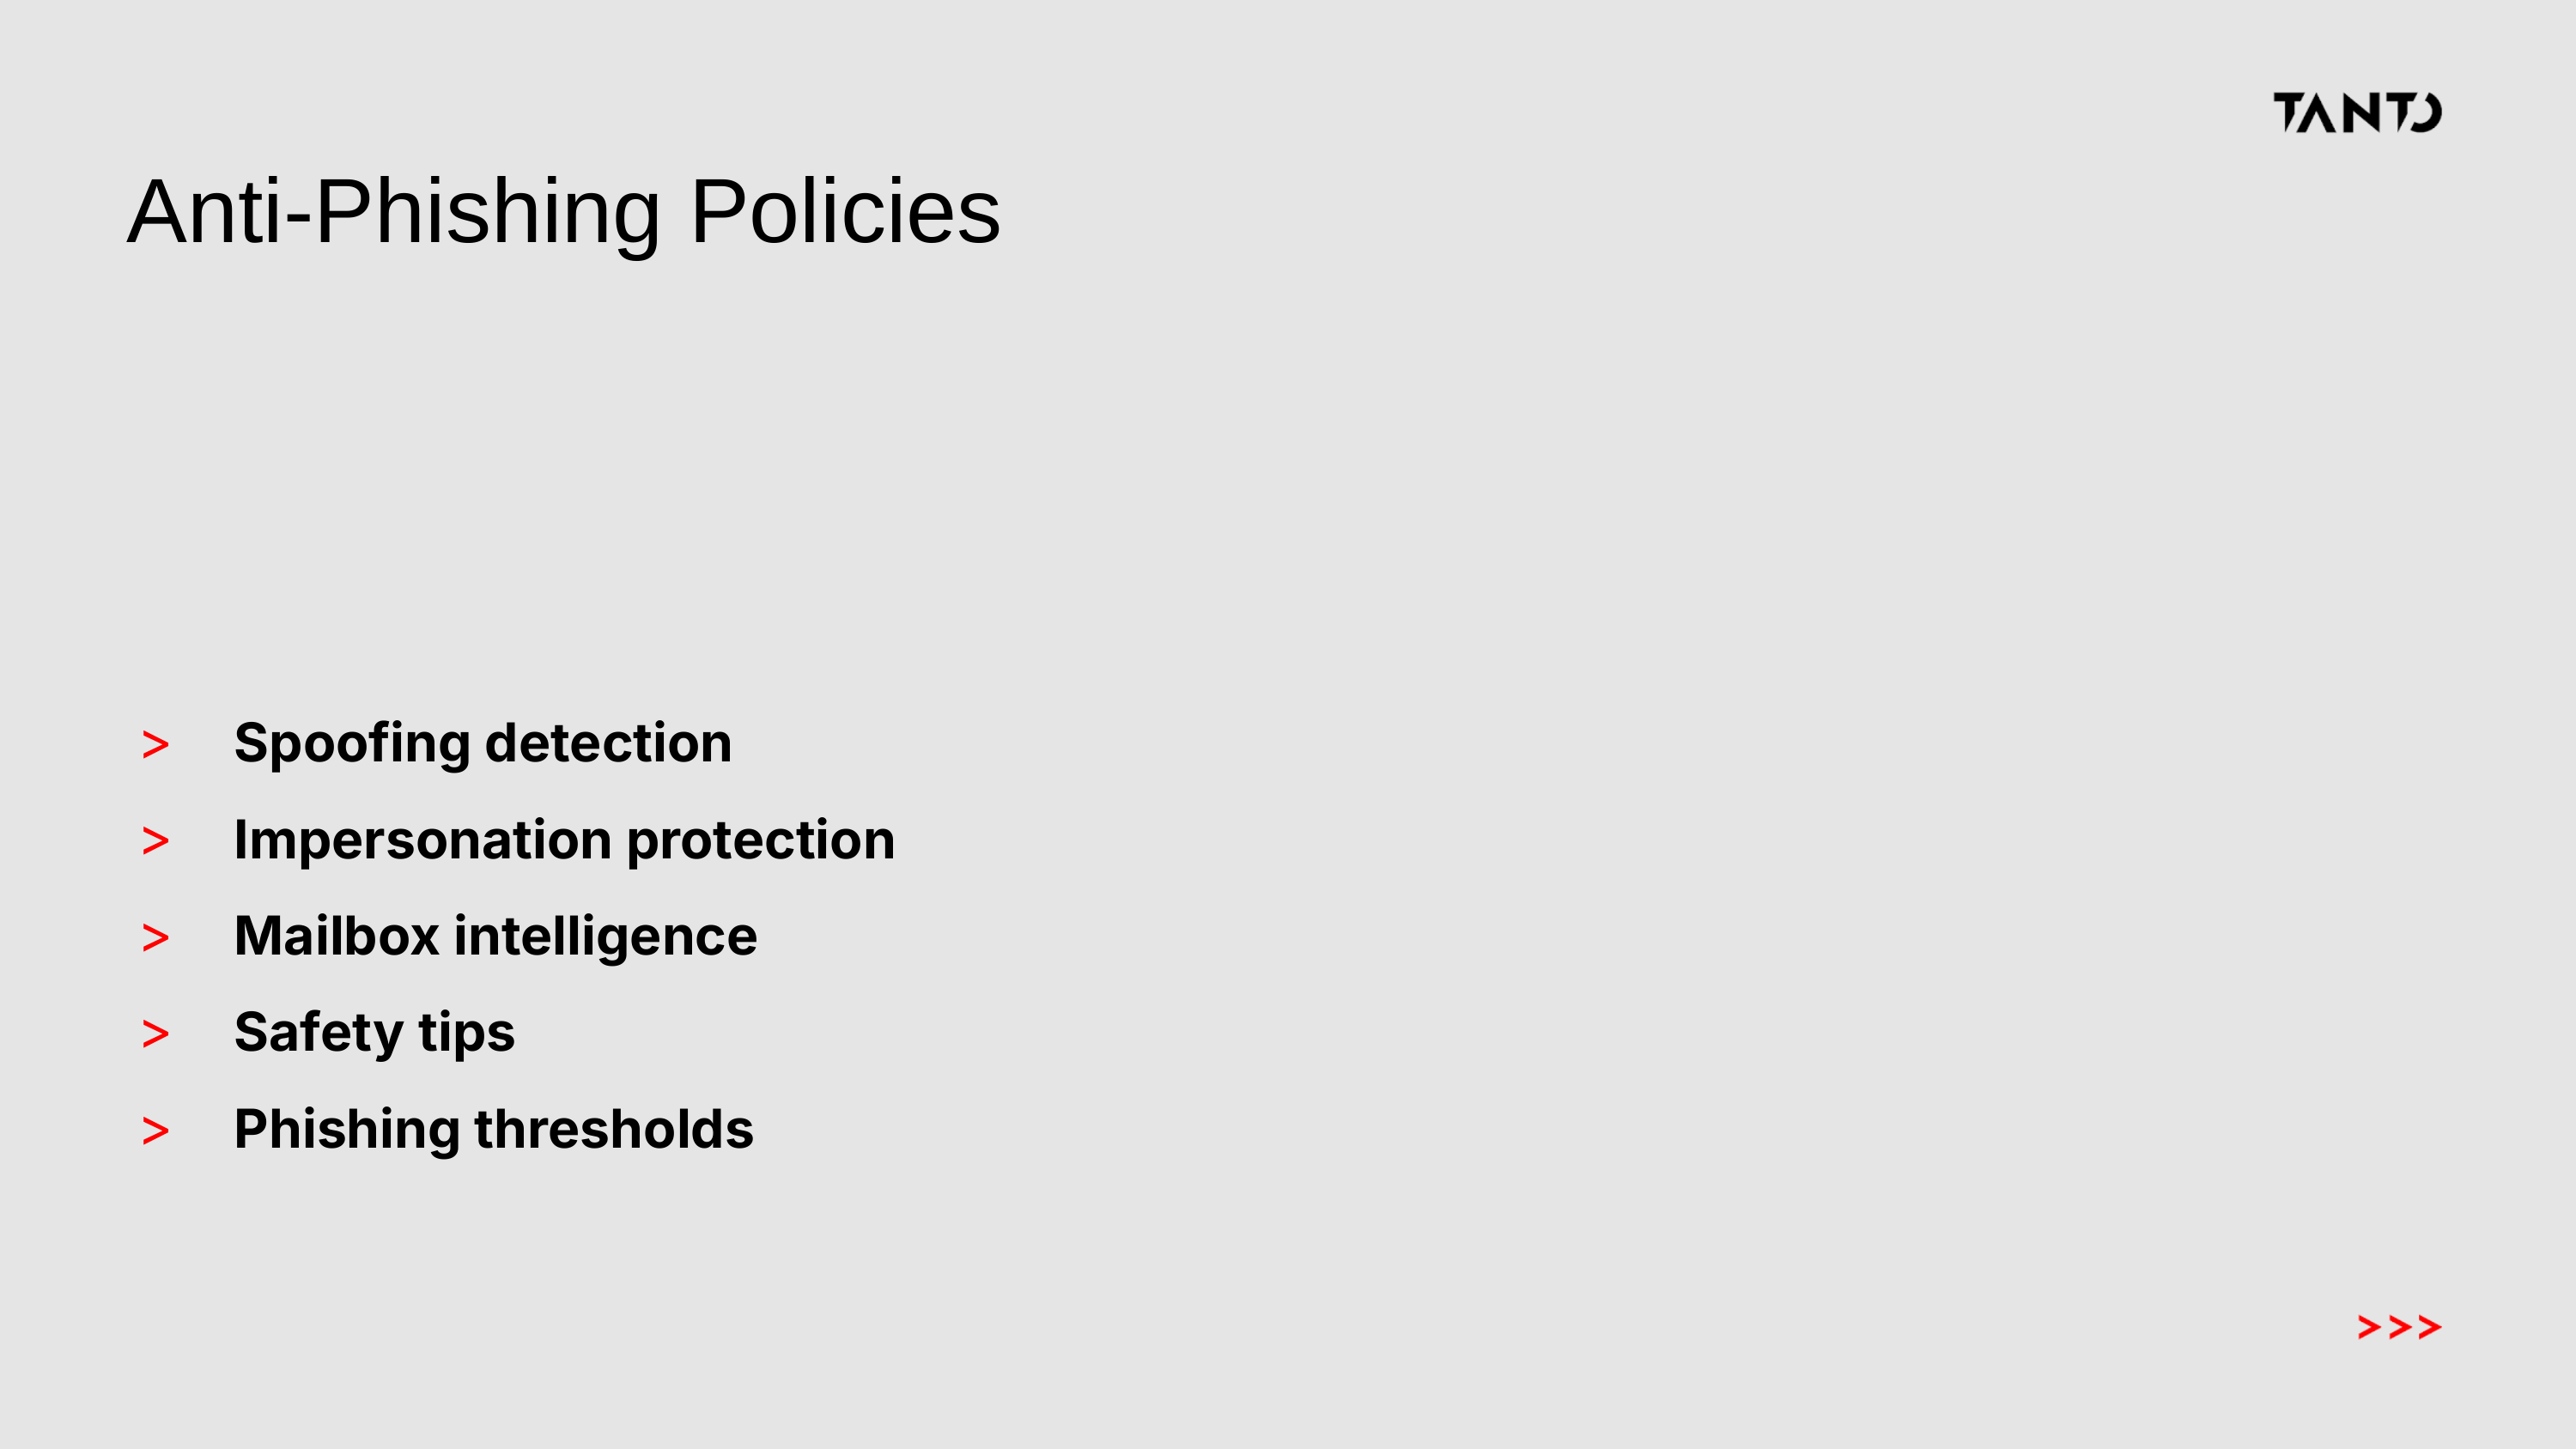

# Anti-Phishing Policies
Spoofing detection
Impersonation protection
Mailbox intelligence
Safety tips
Phishing thresholds